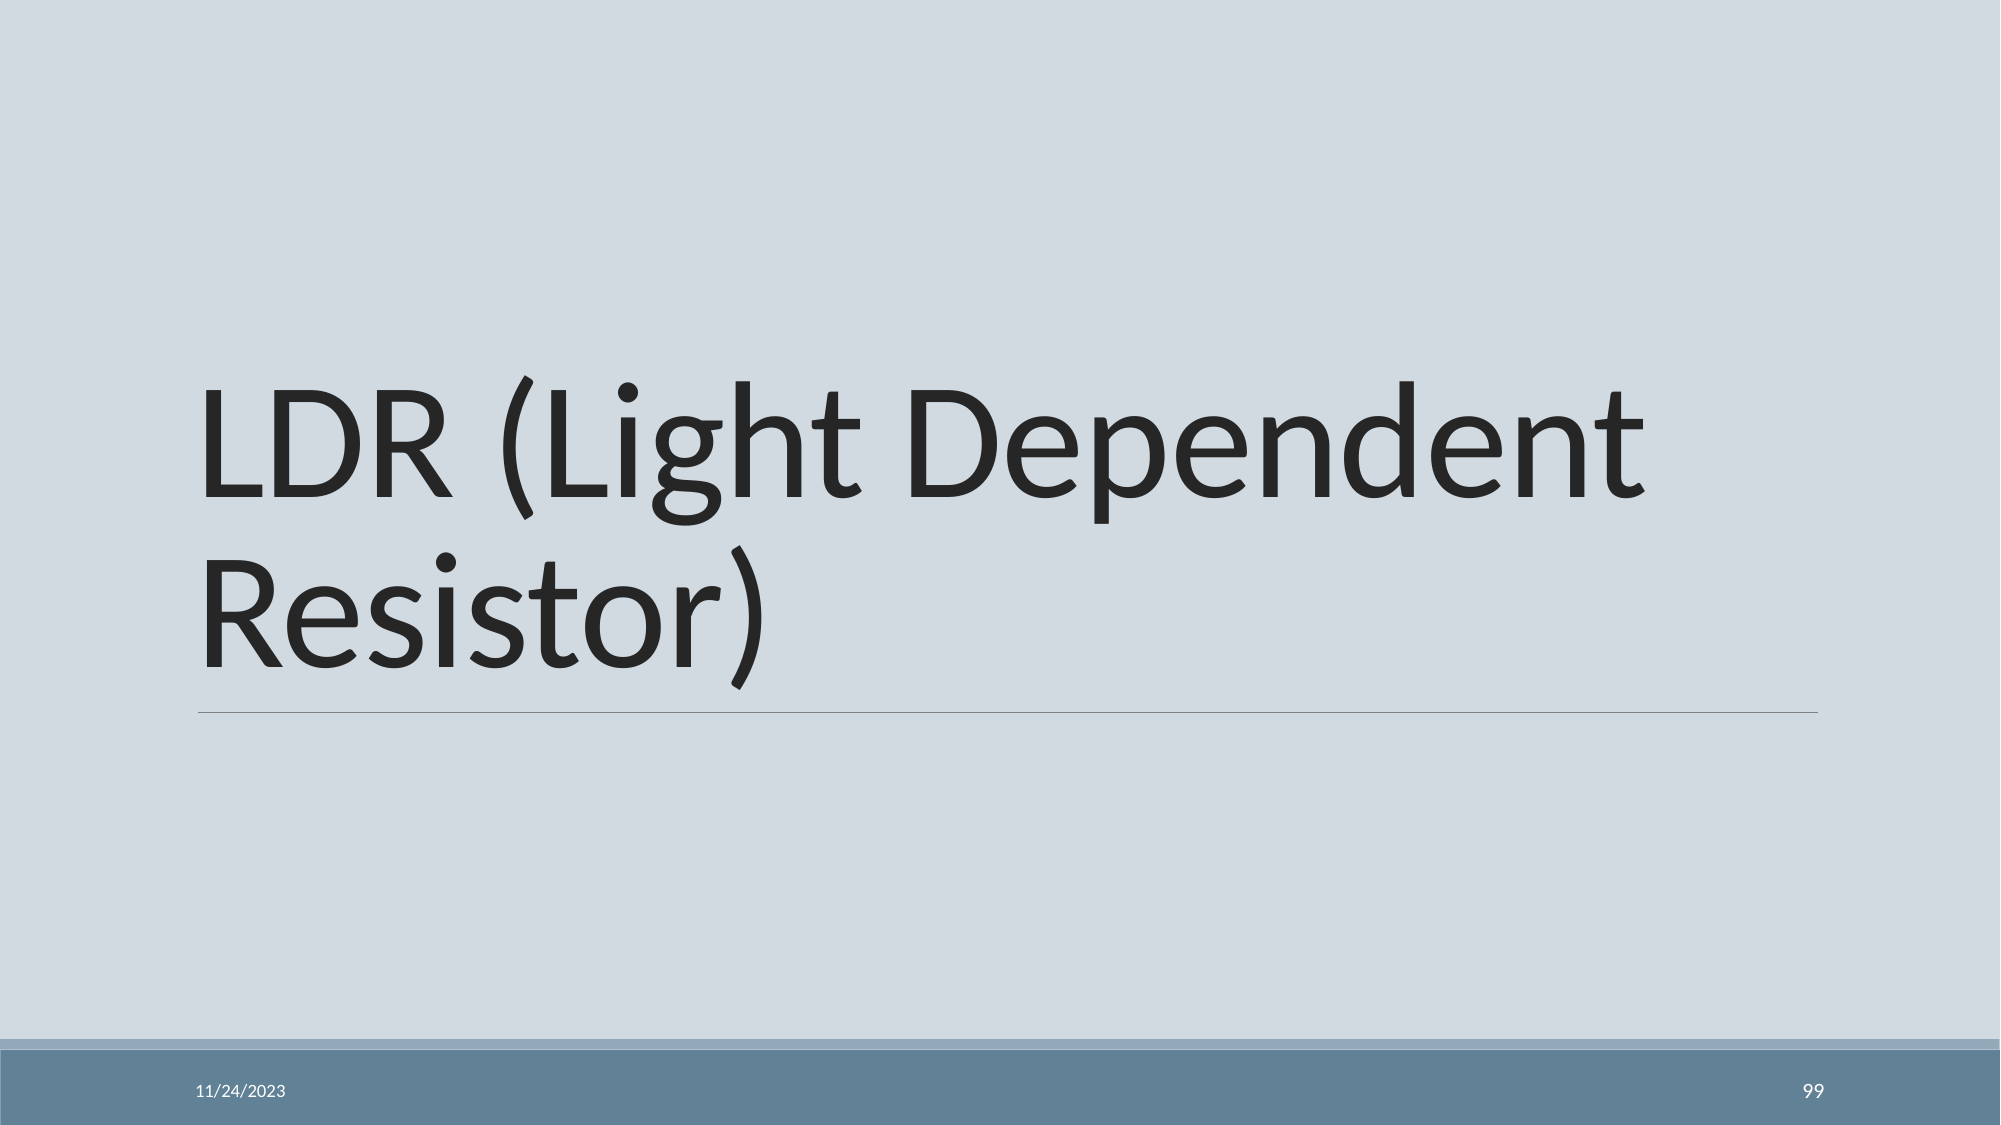

# LDR (Light Dependent Resistor)

11/24/2023
99